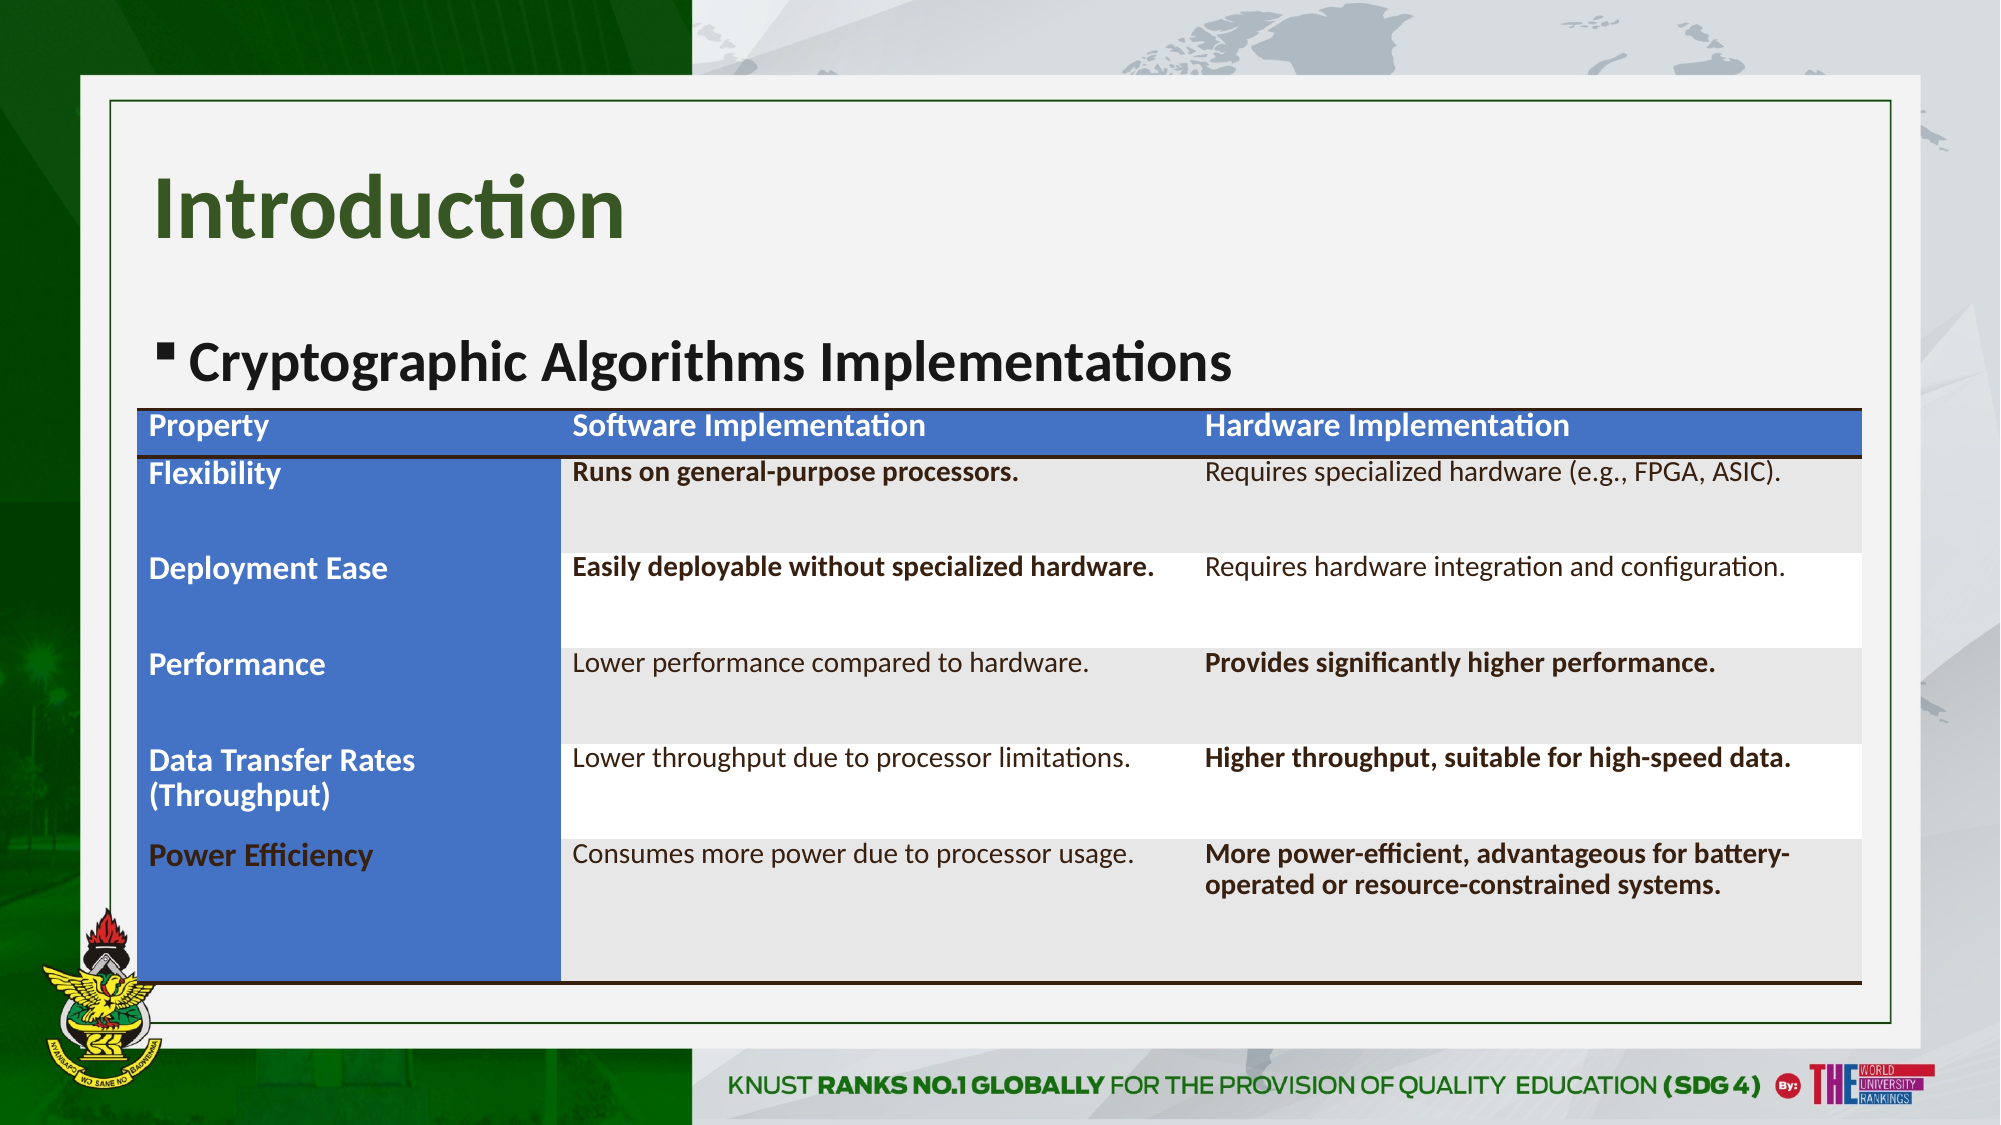

# Introduction
Cryptographic Algorithms Implementations

| Property | Software Implementation | Hardware Implementation |
| --- | --- | --- |
| Flexibility | Runs on general-purpose processors. | Requires specialized hardware (e.g., FPGA, ASIC). |
| Deployment Ease | Easily deployable without specialized hardware. | Requires hardware integration and configuration. |
| Performance | Lower performance compared to hardware. | Provides significantly higher performance. |
| Data Transfer Rates (Throughput) | Lower throughput due to processor limitations. | Higher throughput, suitable for high-speed data. |
| Power Efficiency | Consumes more power due to processor usage. | More power-efficient, advantageous for battery-operated or resource-constrained systems. |